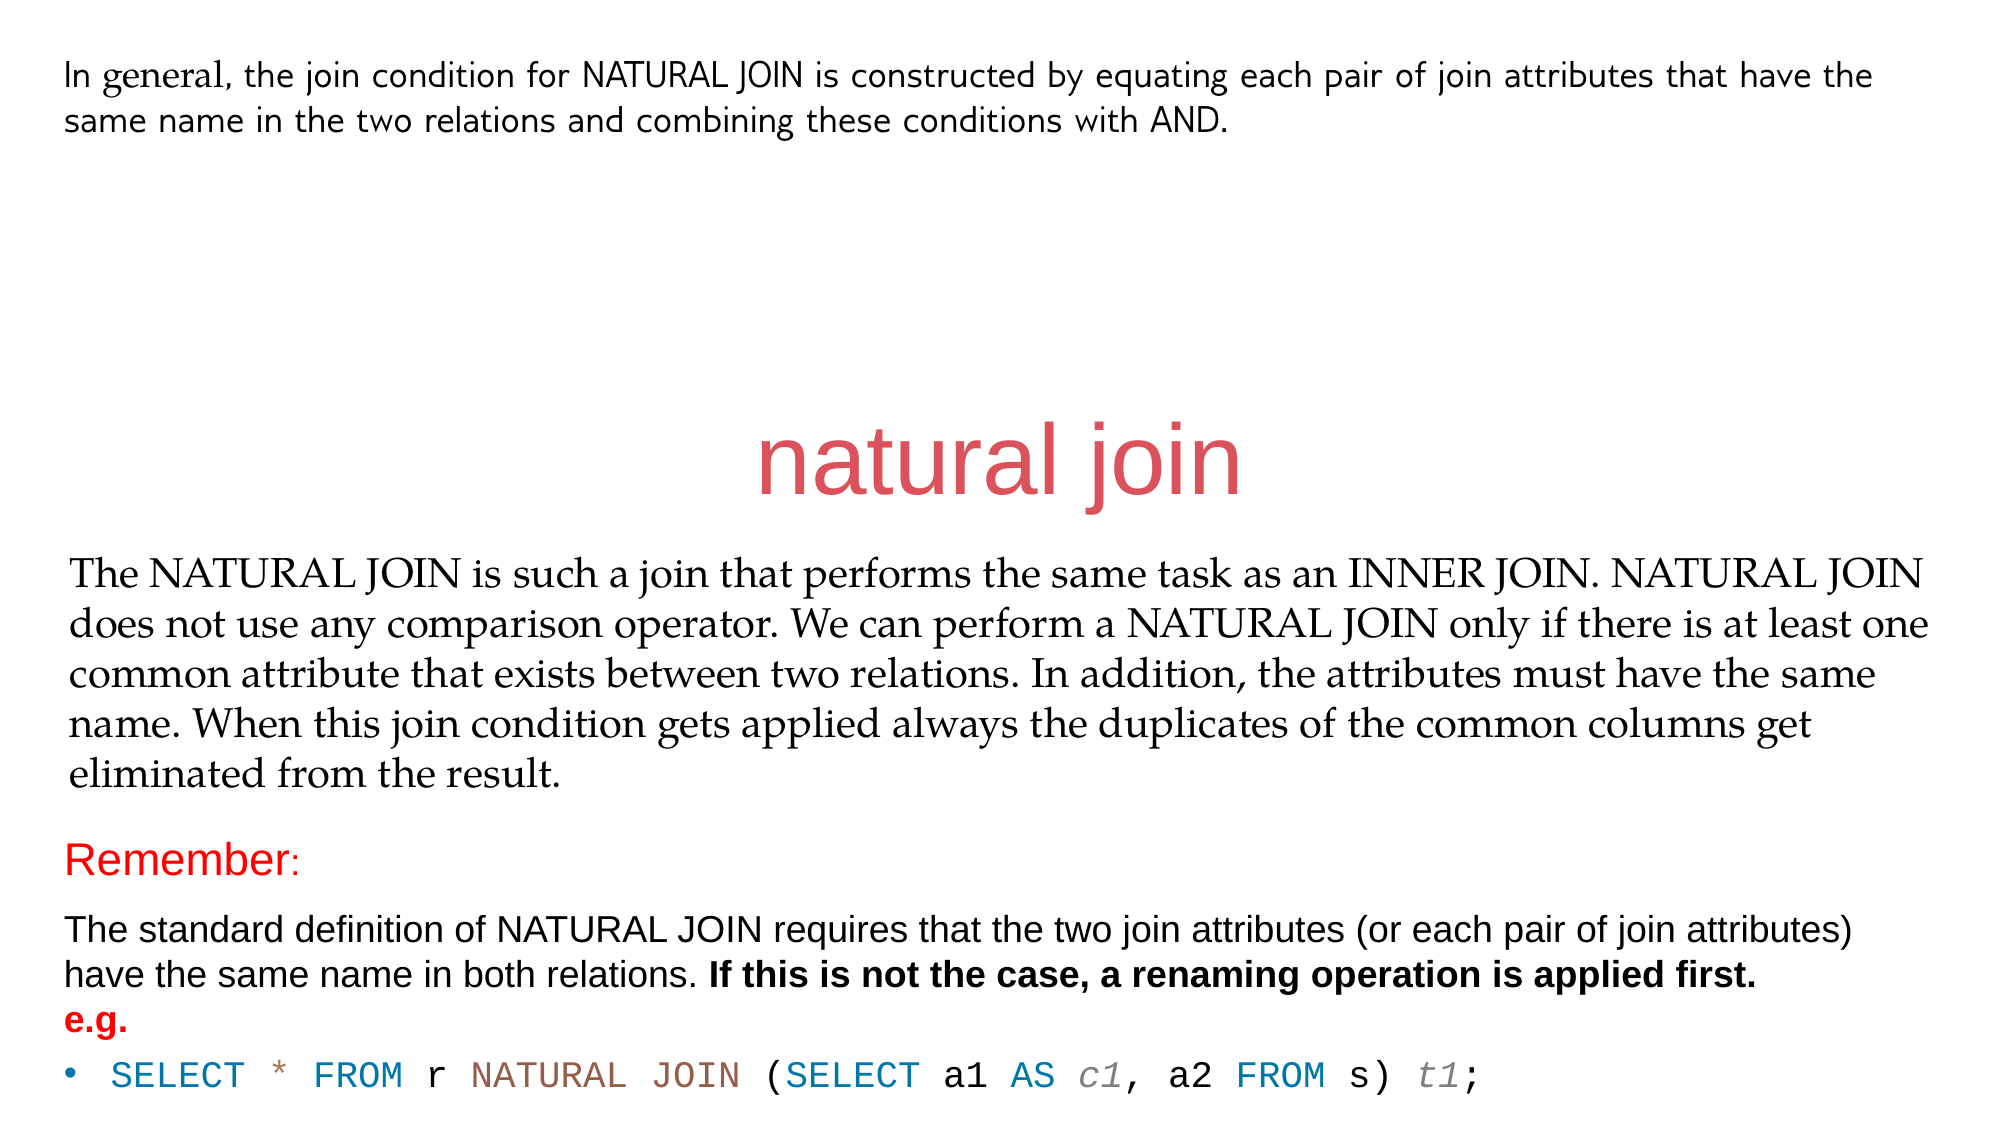

In general, the join condition for NATURAL JOIN is constructed by equating each pair of join attributes that have the same name in the two relations and combining these conditions with AND.
natural join
The NATURAL JOIN is such a join that performs the same task as an INNER JOIN. NATURAL JOIN does not use any comparison operator. We can perform a NATURAL JOIN only if there is at least one common attribute that exists between two relations. In addition, the attributes must have the same name. When this join condition gets applied always the duplicates of the common columns get eliminated from the result.
Remember:

The standard definition of NATURAL JOIN requires that the two join attributes (or each pair of join attributes) have the same name in both relations. If this is not the case, a renaming operation is applied first.
e.g.

SELECT * FROM r NATURAL JOIN (SELECT a1 AS c1, a2 FROM s) t1;